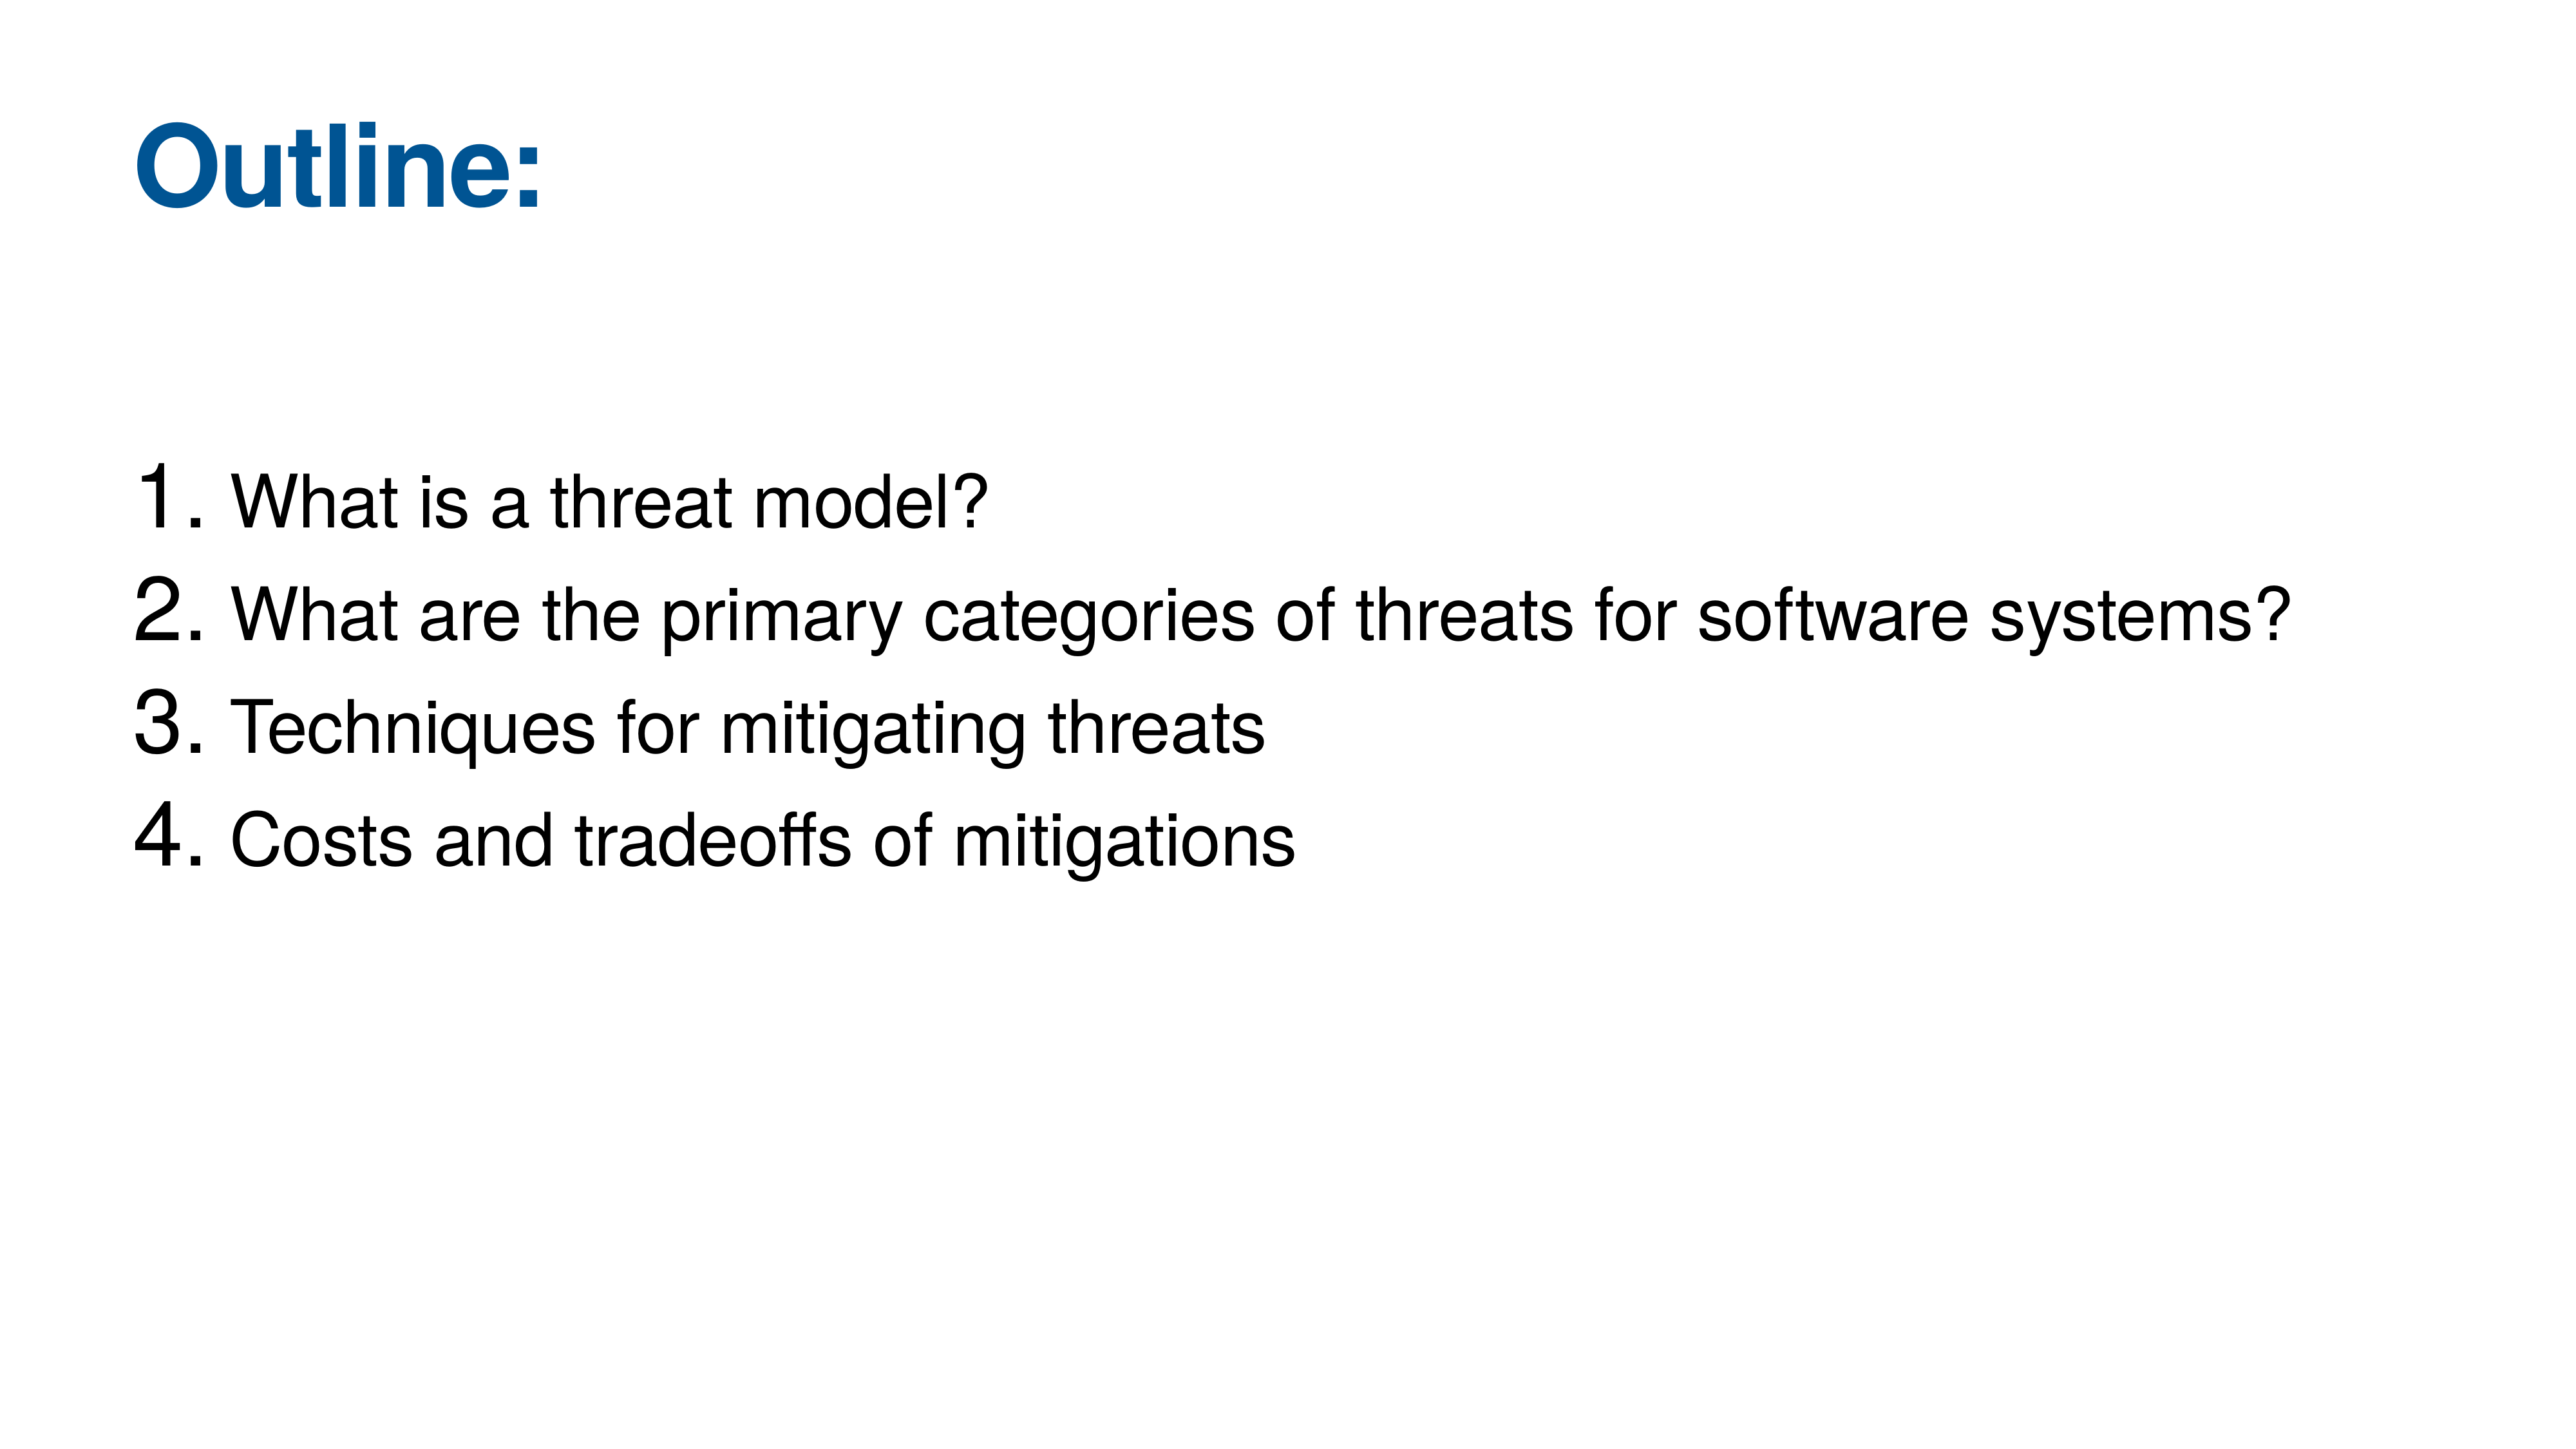

# Outline:

What is a threat model?
What are the primary categories of threats for software systems?
Techniques for mitigating threats
Costs and tradeoffs of mitigations